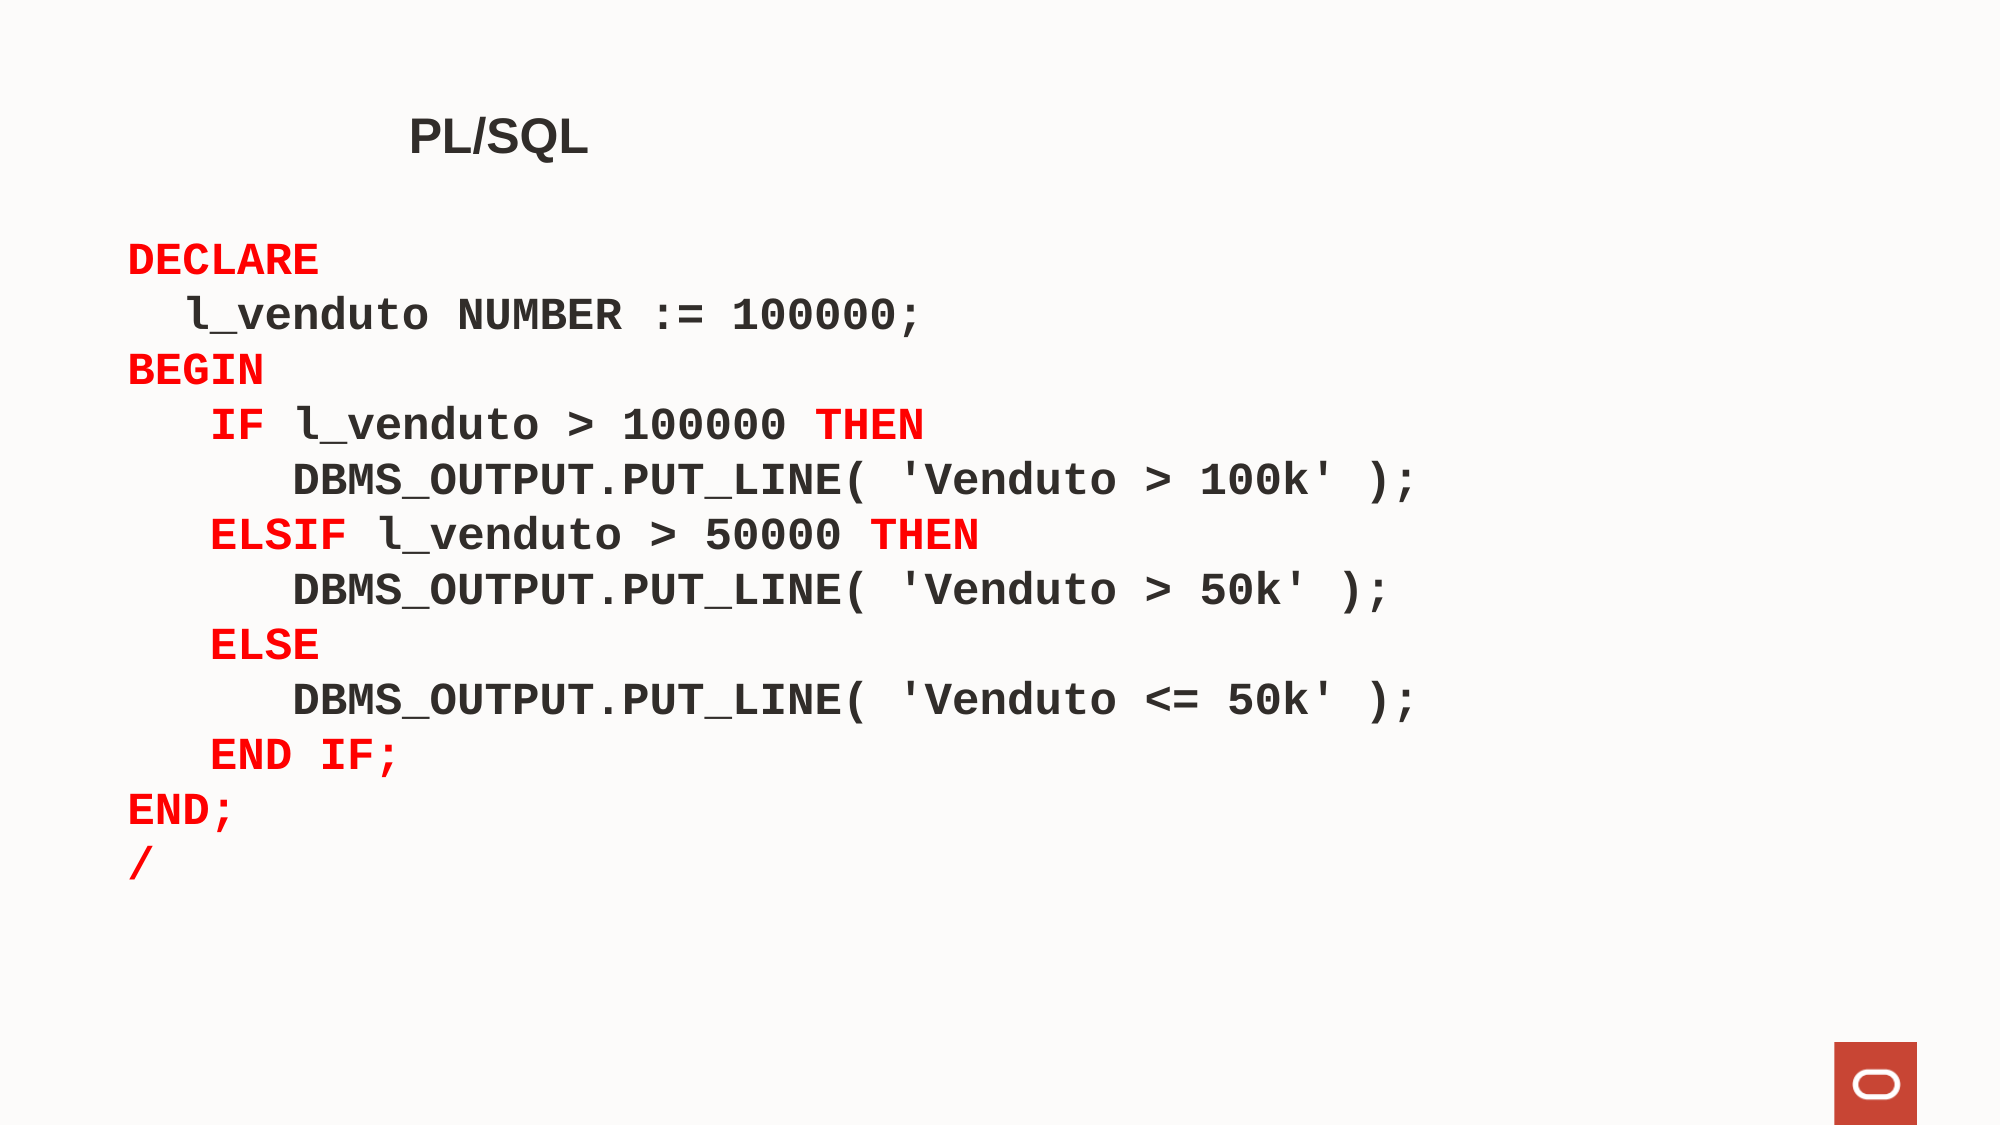

# PL/SQL
DECLARE
  l_venduto NUMBER := 100000;
BEGIN
   IF l_venduto > 100000 THEN
      DBMS_OUTPUT.PUT_LINE( 'Venduto > 100k' );
   ELSIF l_venduto > 50000 THEN
      DBMS_OUTPUT.PUT_LINE( 'Venduto > 50k' );
   ELSE
      DBMS_OUTPUT.PUT_LINE( 'Venduto <= 50k' );
   END IF;
END;
/